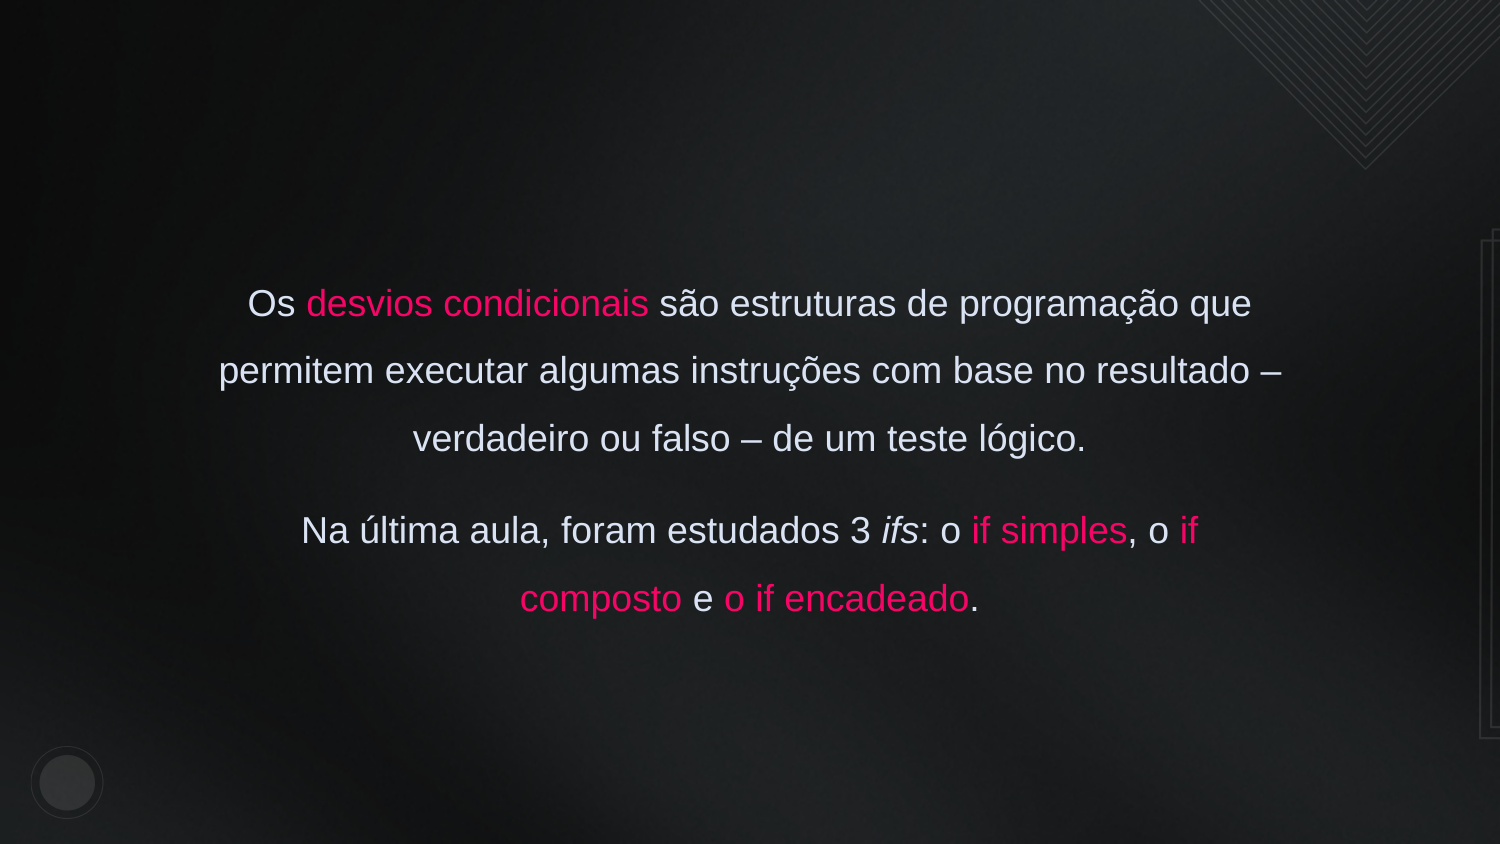

Os desvios condicionais são estruturas de programação que permitem executar algumas instruções com base no resultado – verdadeiro ou falso – de um teste lógico.
Na última aula, foram estudados 3 ifs: o if simples, o if composto e o if encadeado.